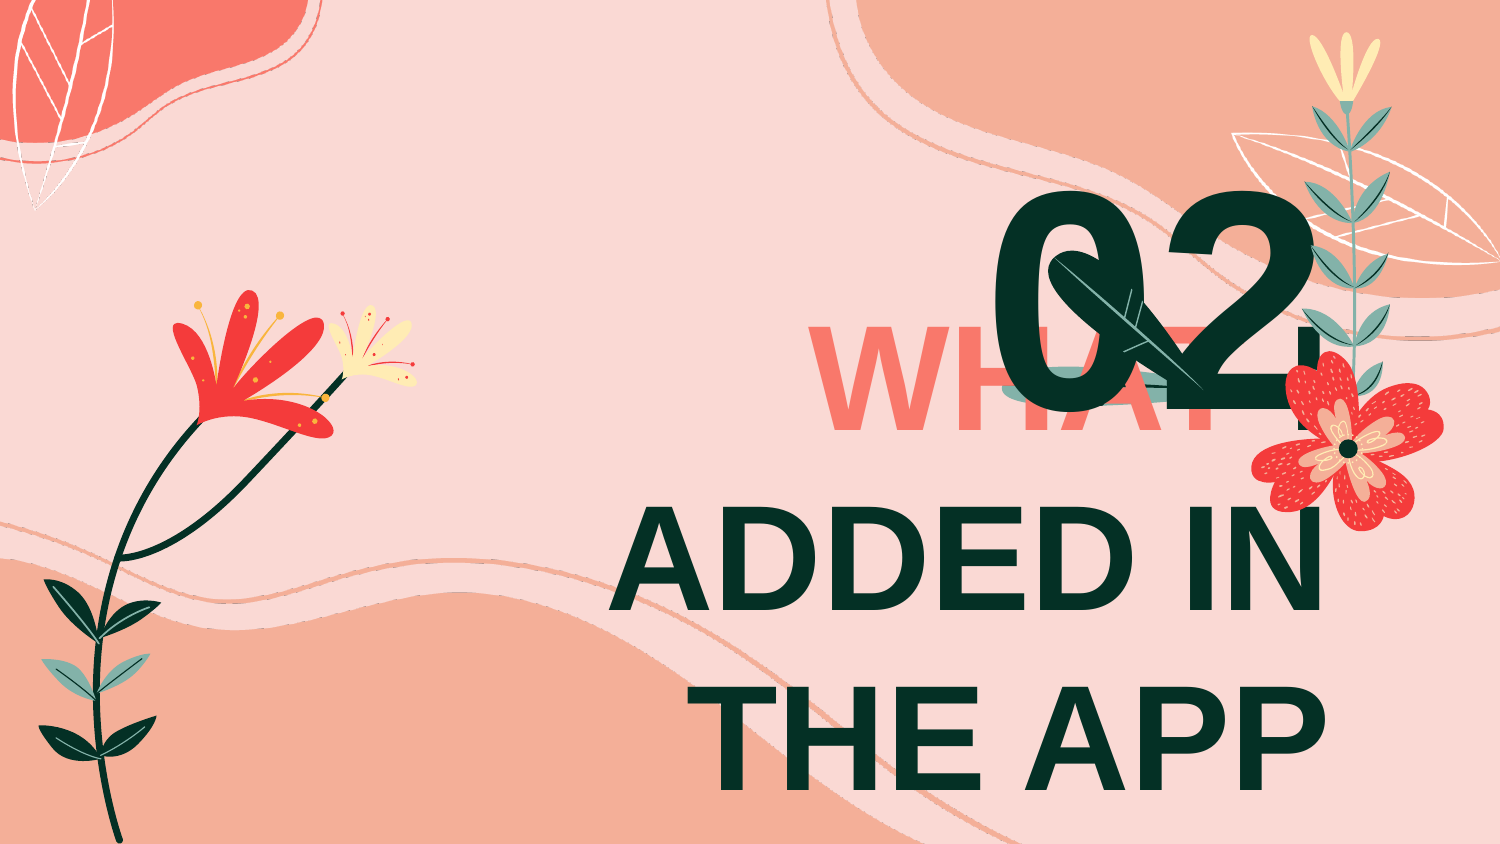

02

# WHAT I ADDED IN THE APP